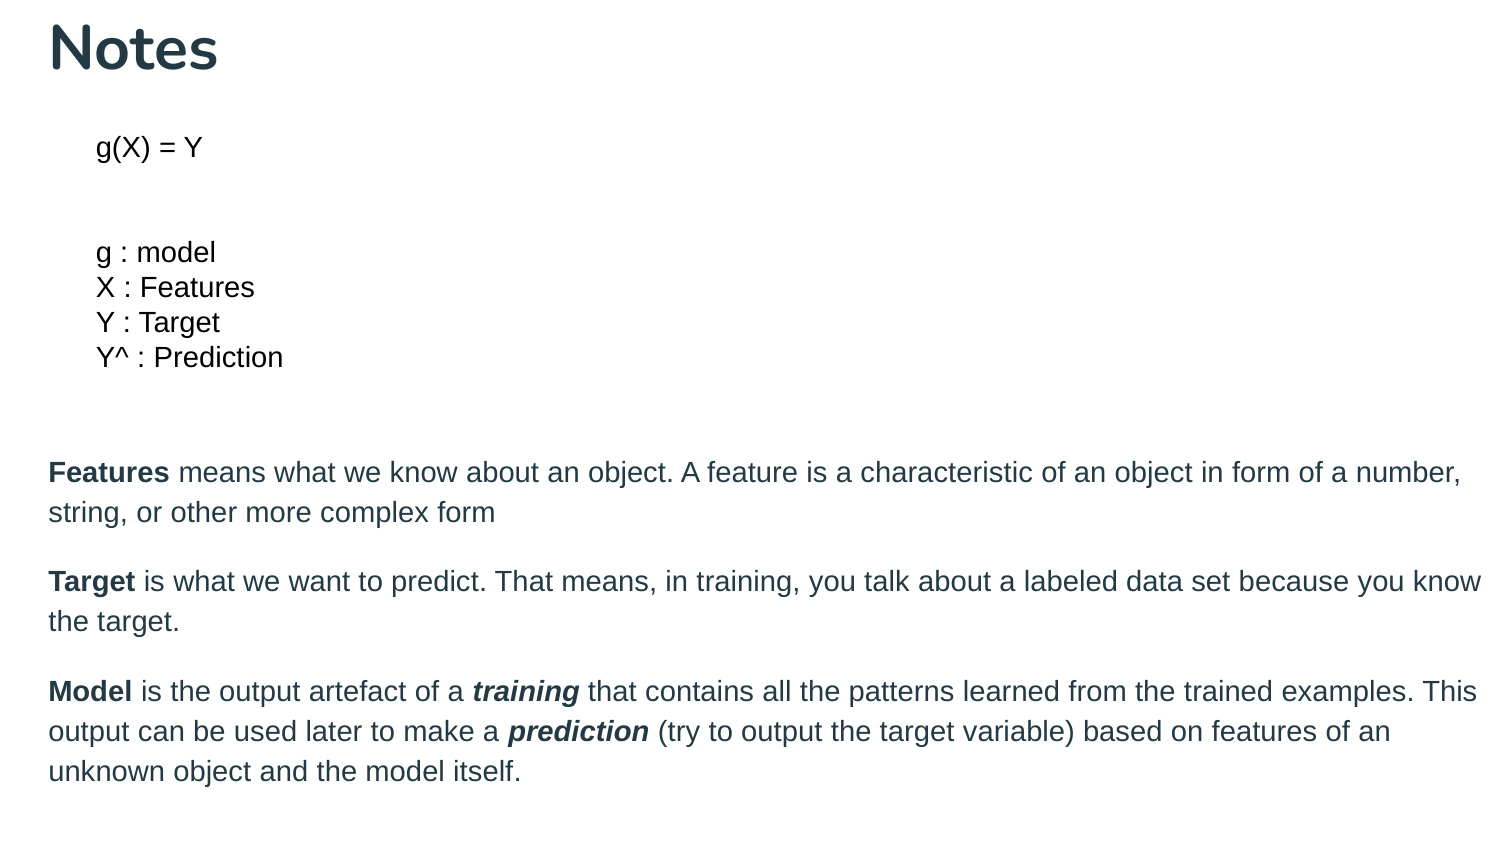

Notes
g(X) = Y

g : model
X : Features
Y : Target
Y^ : Prediction
Features means what we know about an object. A feature is a characteristic of an object in form of a number, string, or other more complex form
Target is what we want to predict. That means, in training, you talk about a labeled data set because you know the target.
Model is the output artefact of a training that contains all the patterns learned from the trained examples. This output can be used later to make a prediction (try to output the target variable) based on features of an unknown object and the model itself.